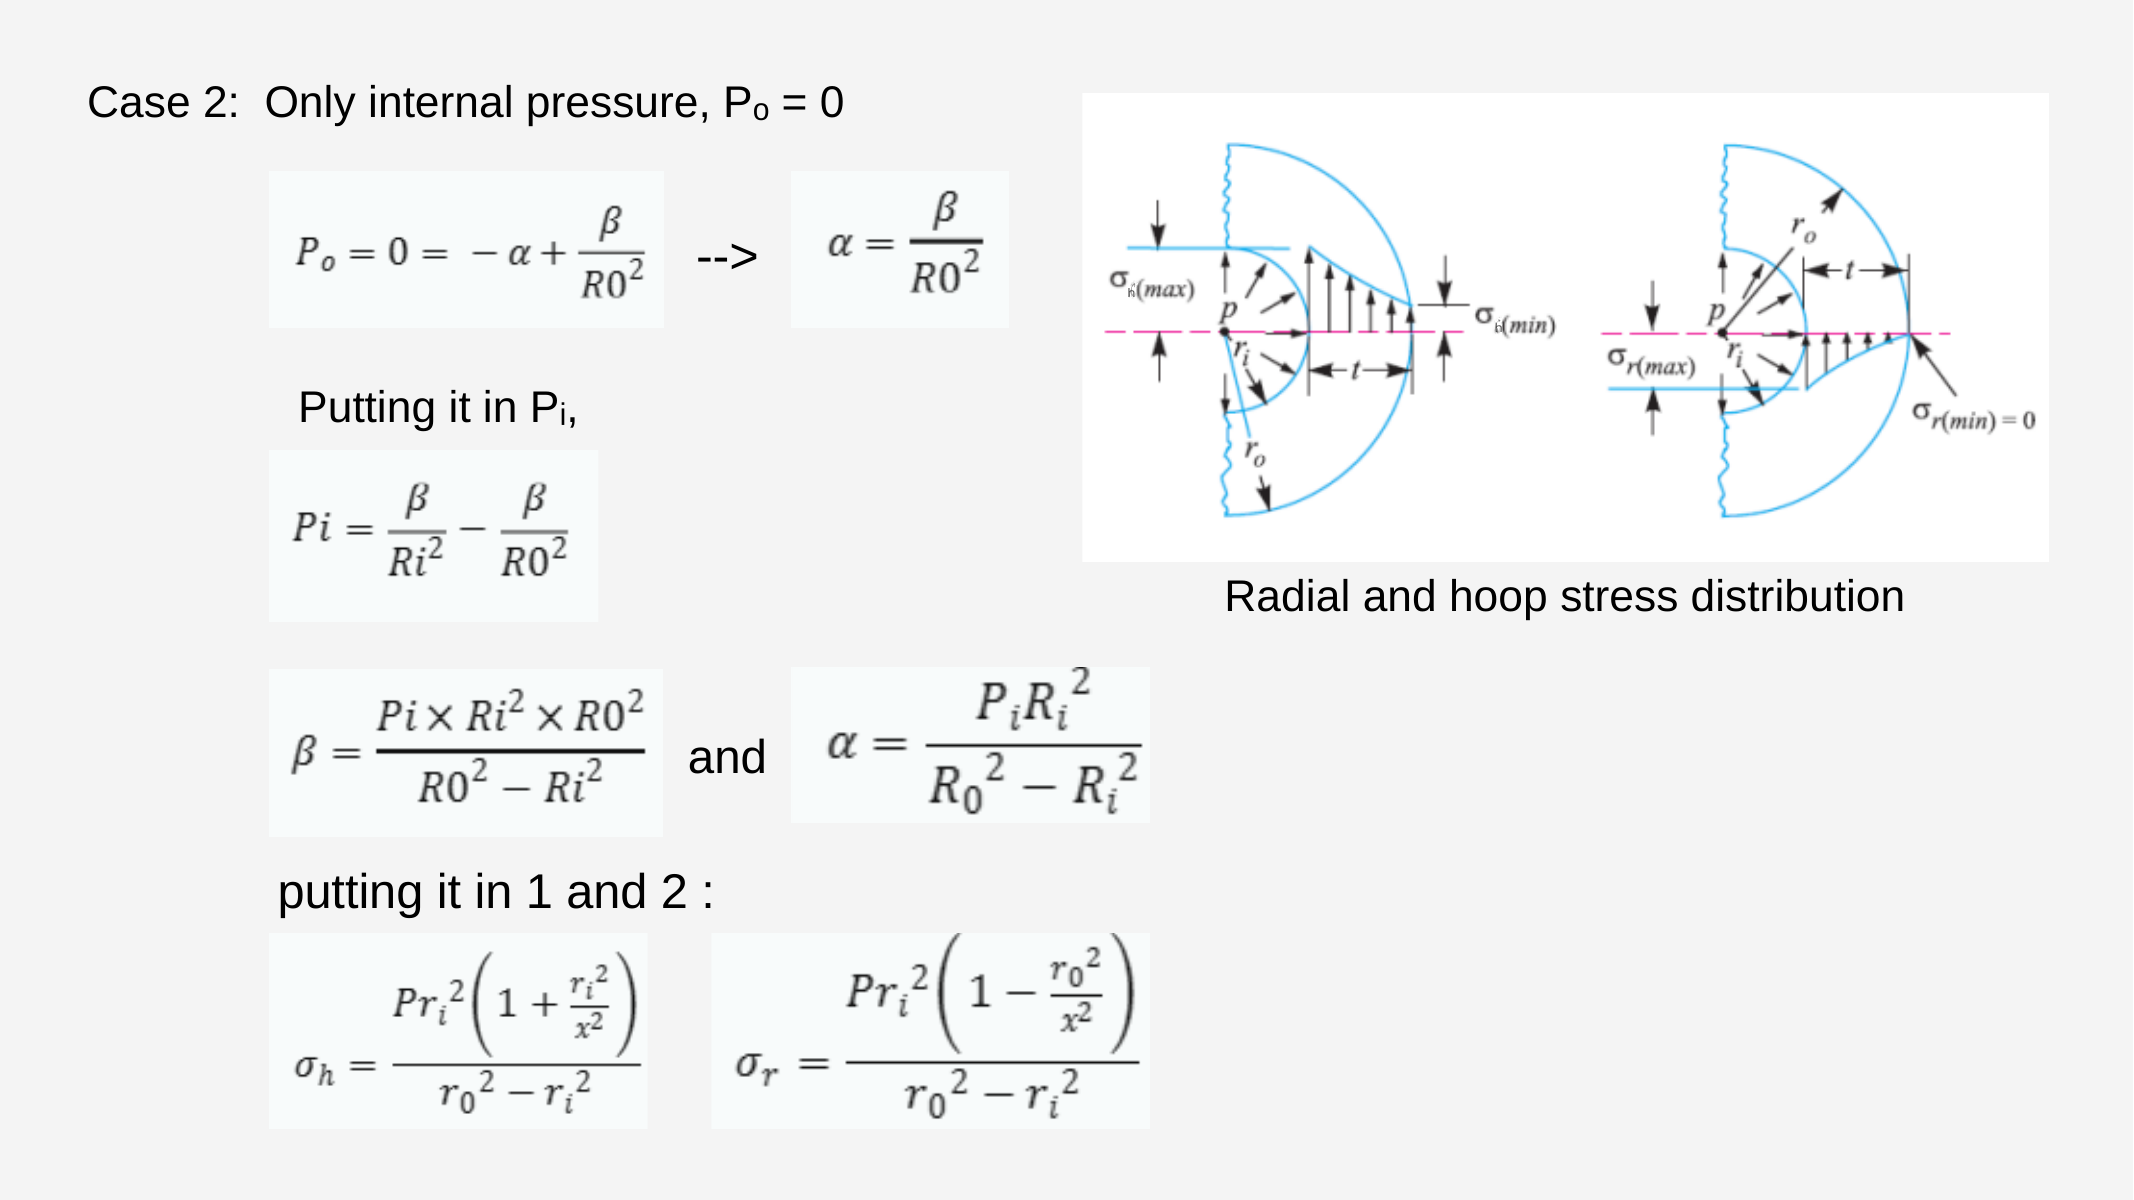

Case 2:  Only internal pressure, Pₒ = 0

-->
ₕ

ₕ
Putting it in Pᵢ,

Radial and hoop stress distribution

and
putting it in 1 and 2 :